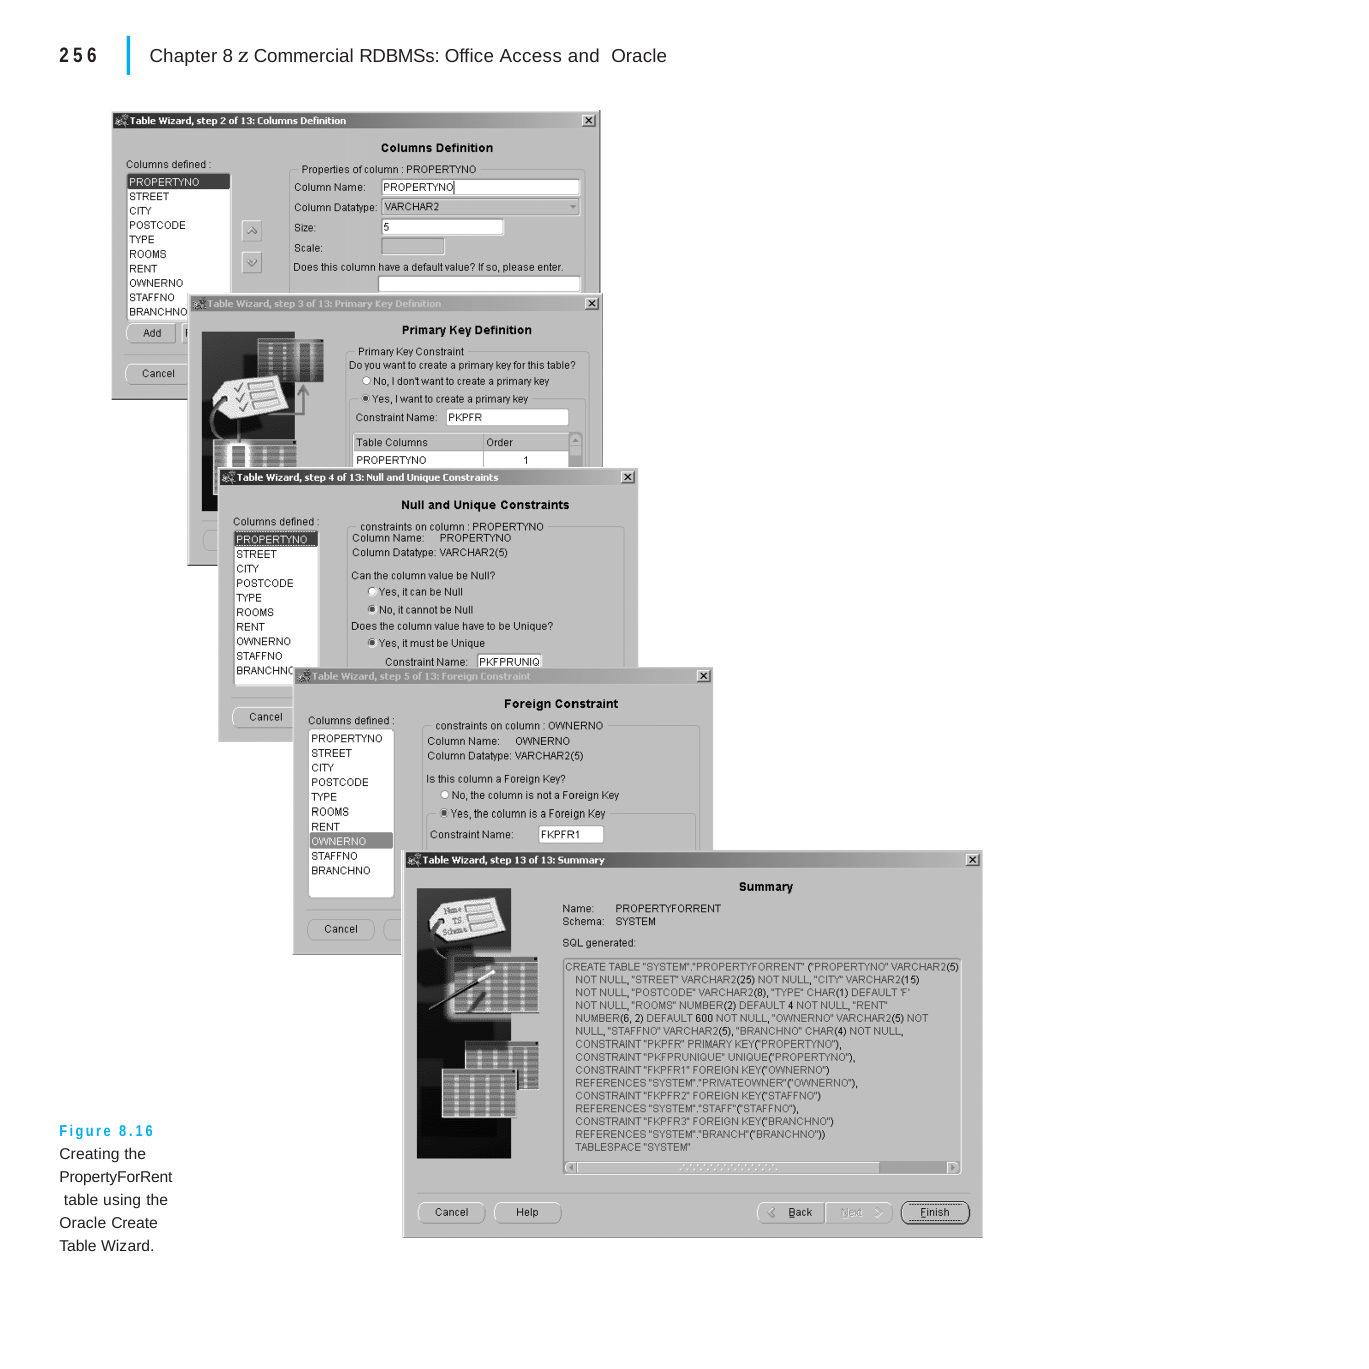

|
256
Chapter 8 z Commercial RDBMSs: Office Access and Oracle

Figure 8.16  Creating the  PropertyForRent  table using the  Oracle Create  Table Wizard.